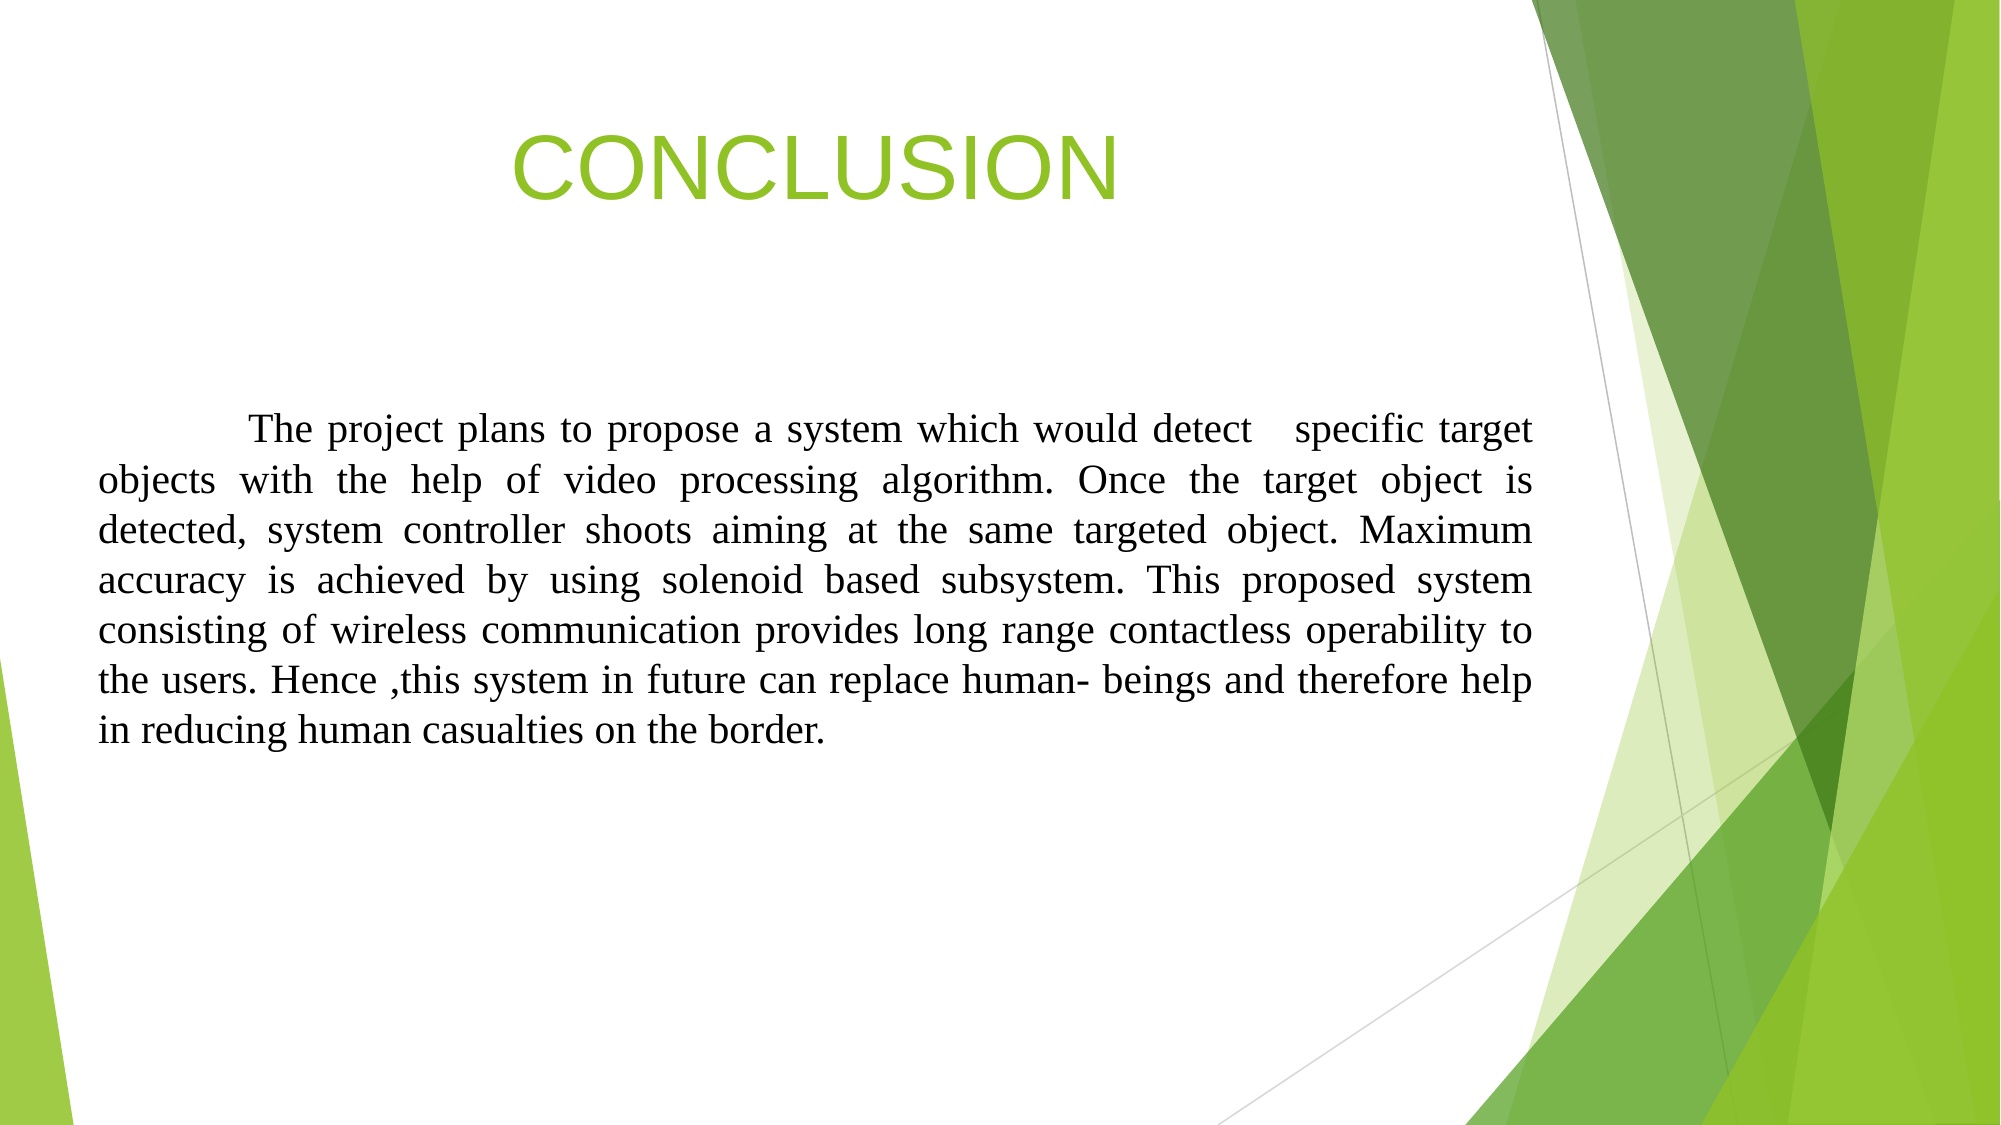

# CONCLUSION
	The project plans to propose a system which would detect   specific target objects with the help of video processing algorithm. Once the target object is detected, system controller shoots aiming at the same targeted object. Maximum accuracy is achieved by using solenoid based subsystem. This proposed system consisting of wireless communication provides long range contactless operability to the users. Hence ,this system in future can replace human- beings and therefore help in reducing human casualties on the border.